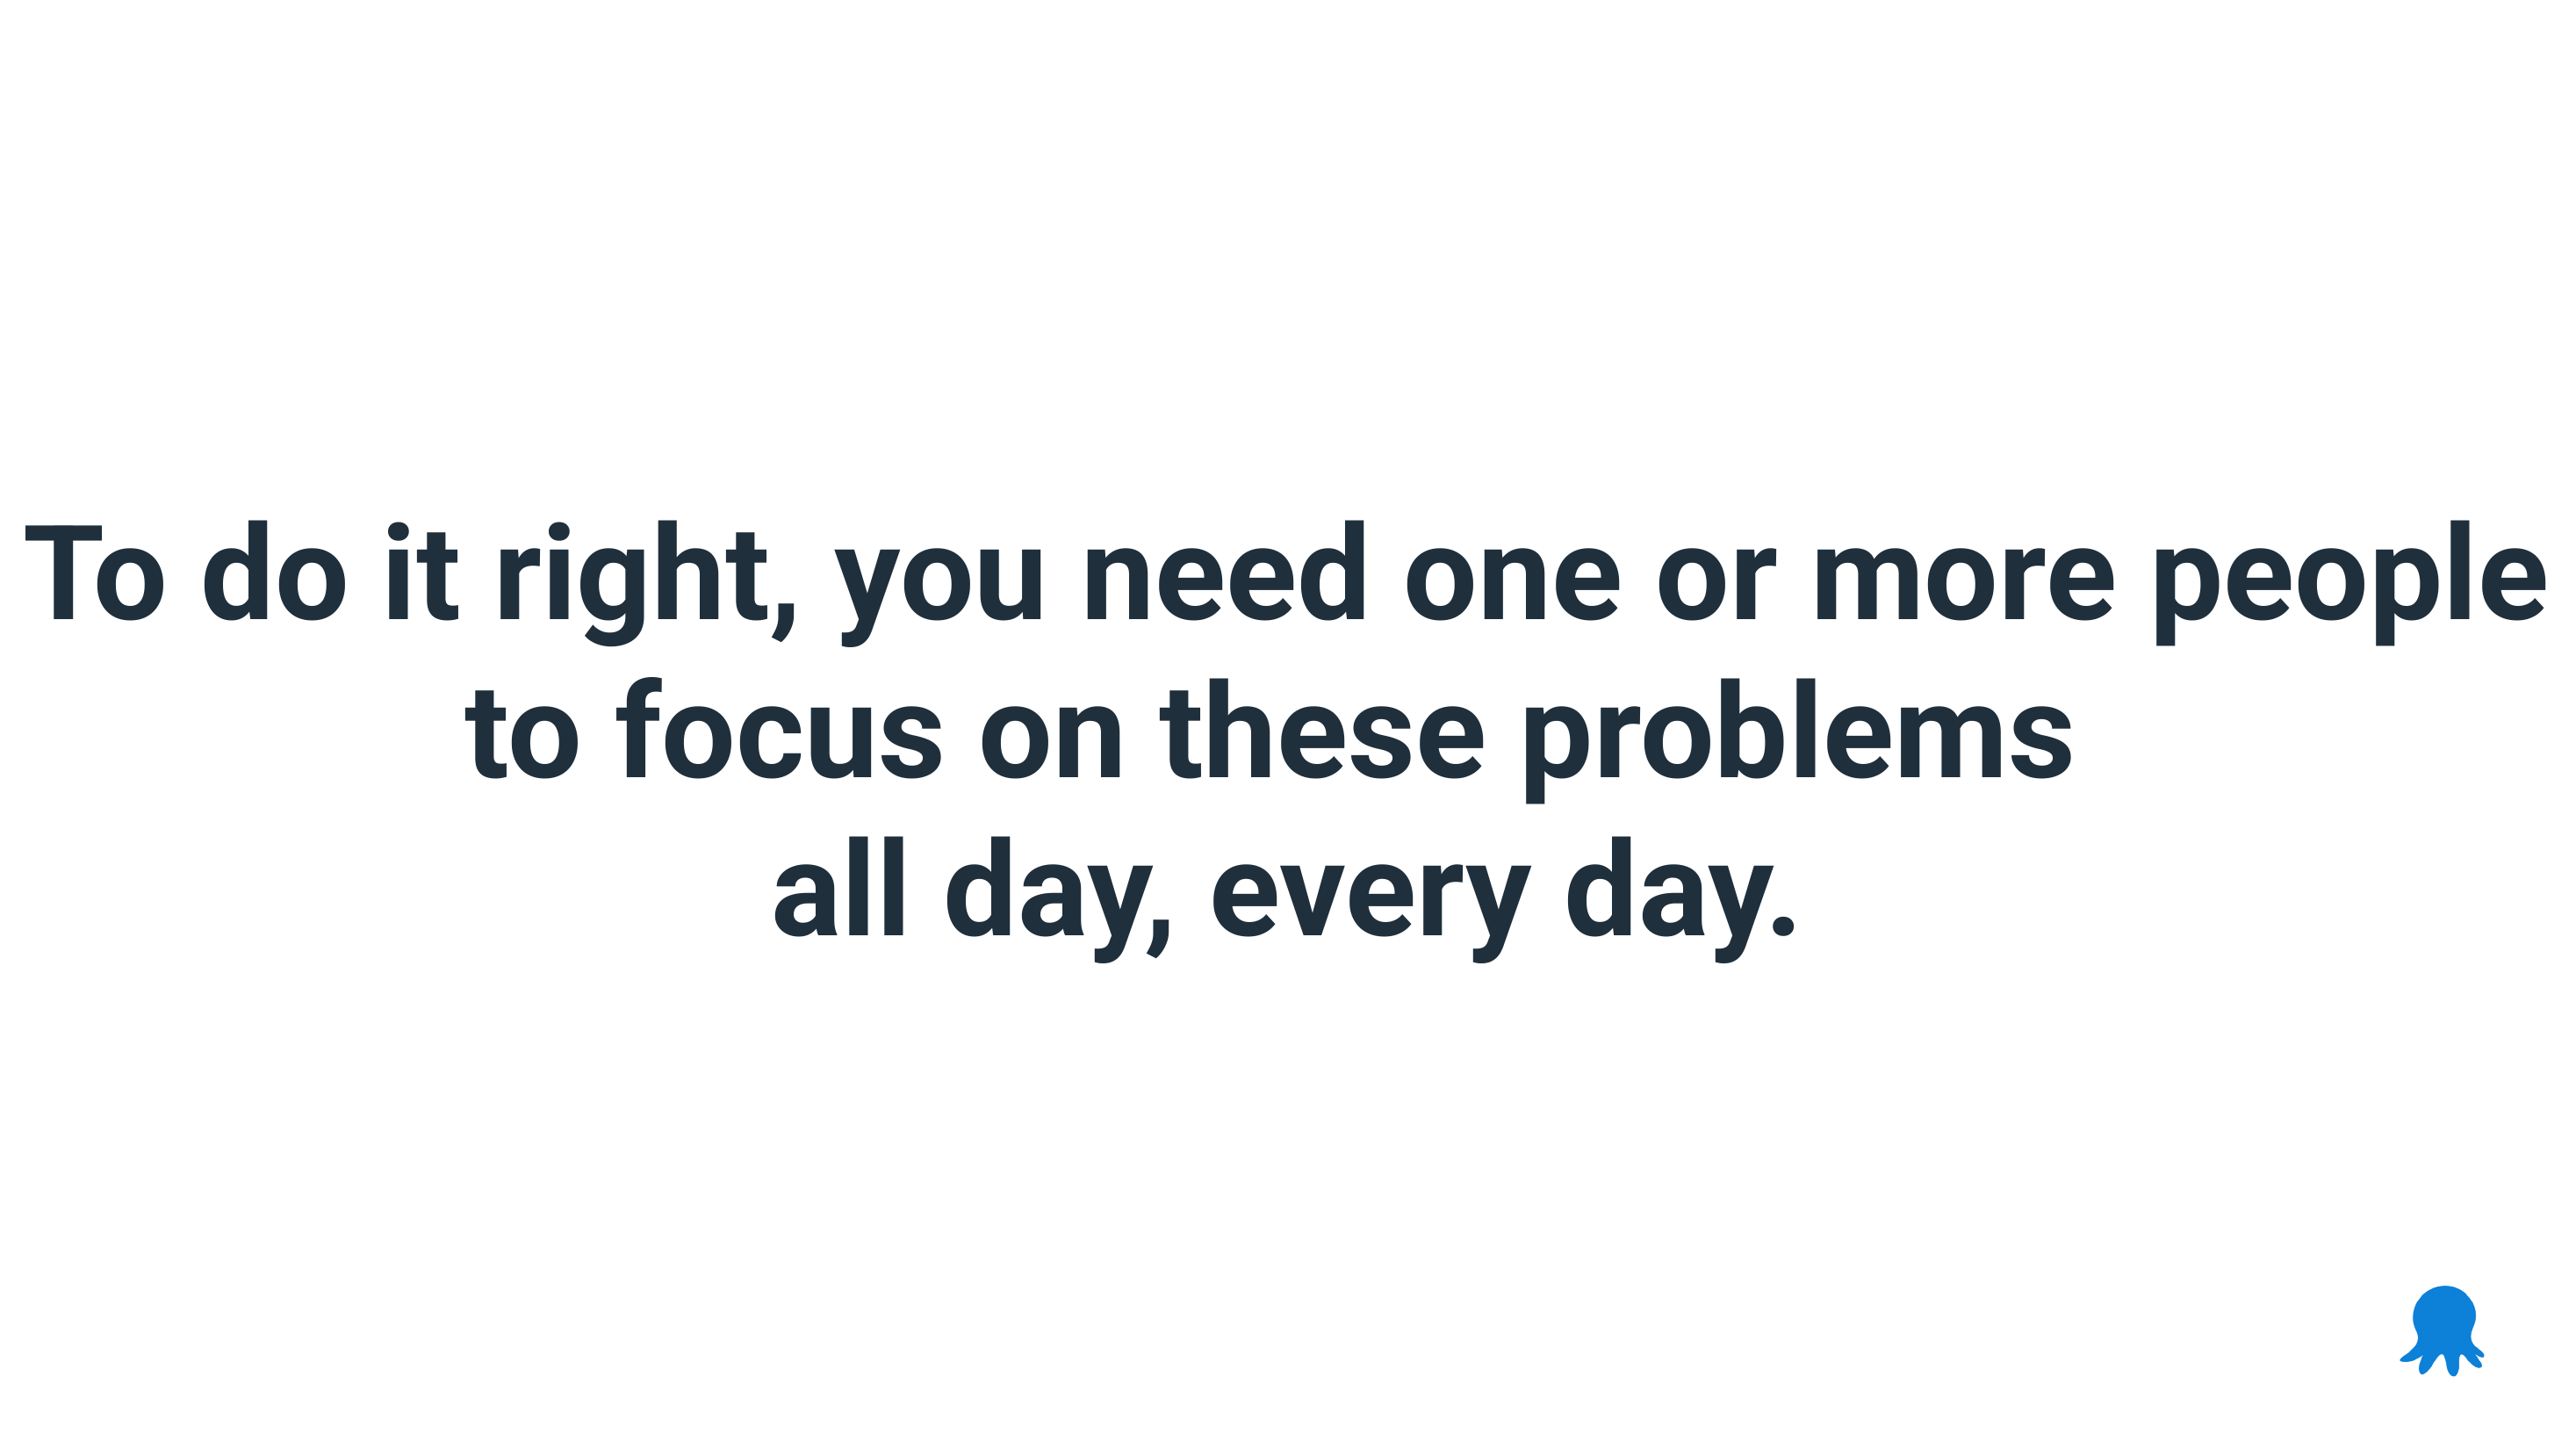

To do it right, you need one or more people to focus on these problems
all day, every day.